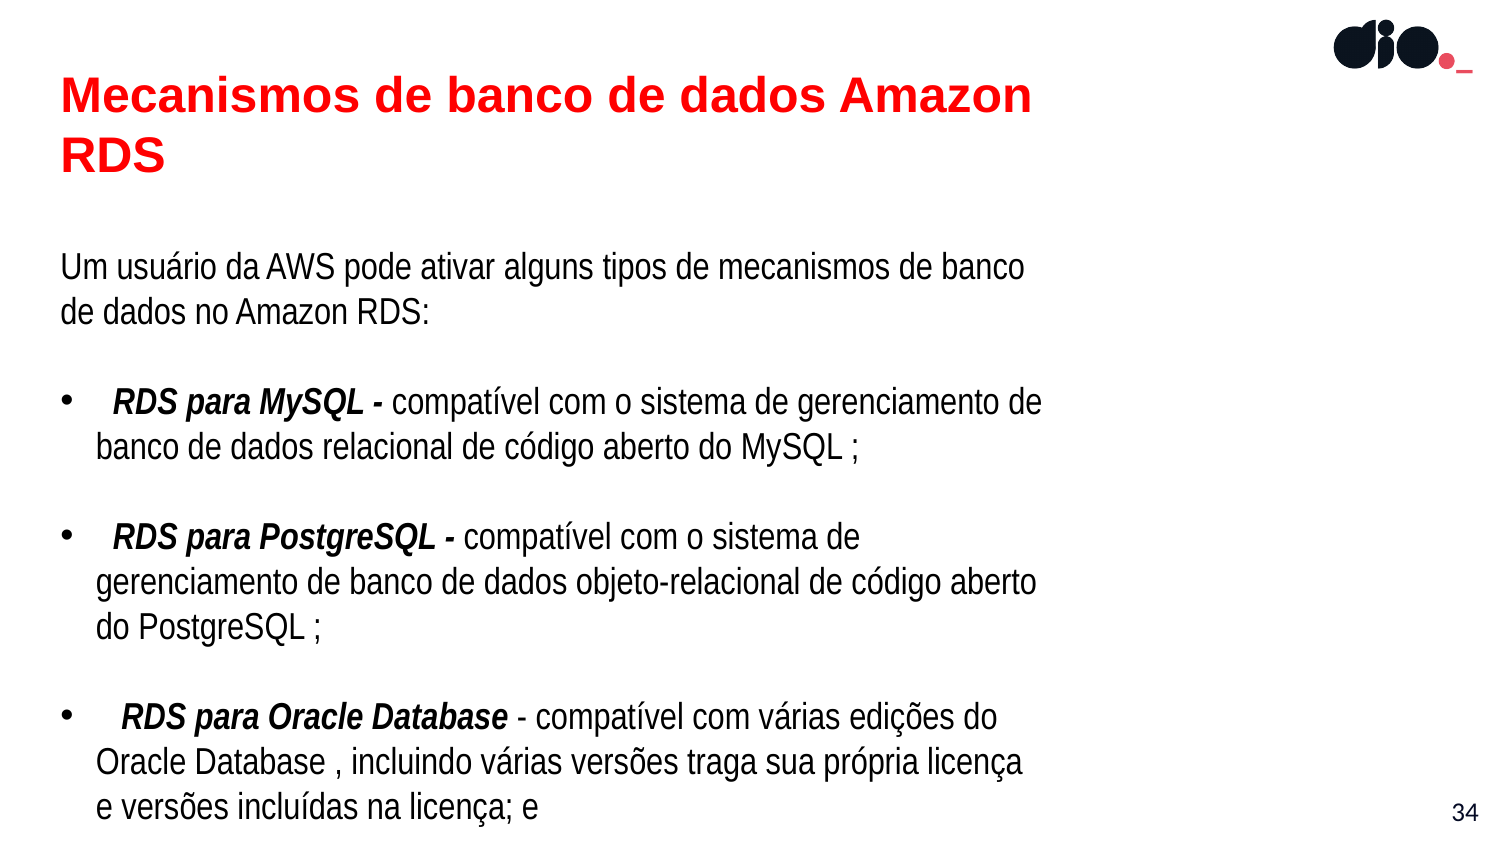

Mecanismos de banco de dados Amazon RDS
Um usuário da AWS pode ativar alguns tipos de mecanismos de banco de dados no Amazon RDS:

  RDS para MySQL - compatível com o sistema de gerenciamento de banco de dados relacional de código aberto do MySQL ;

  RDS para PostgreSQL - compatível com o sistema de gerenciamento de banco de dados objeto-relacional de código aberto do PostgreSQL ;

   RDS para Oracle Database - compatível com várias edições do Oracle Database , incluindo várias versões traga sua própria licença e versões incluídas na licença; e

#

34